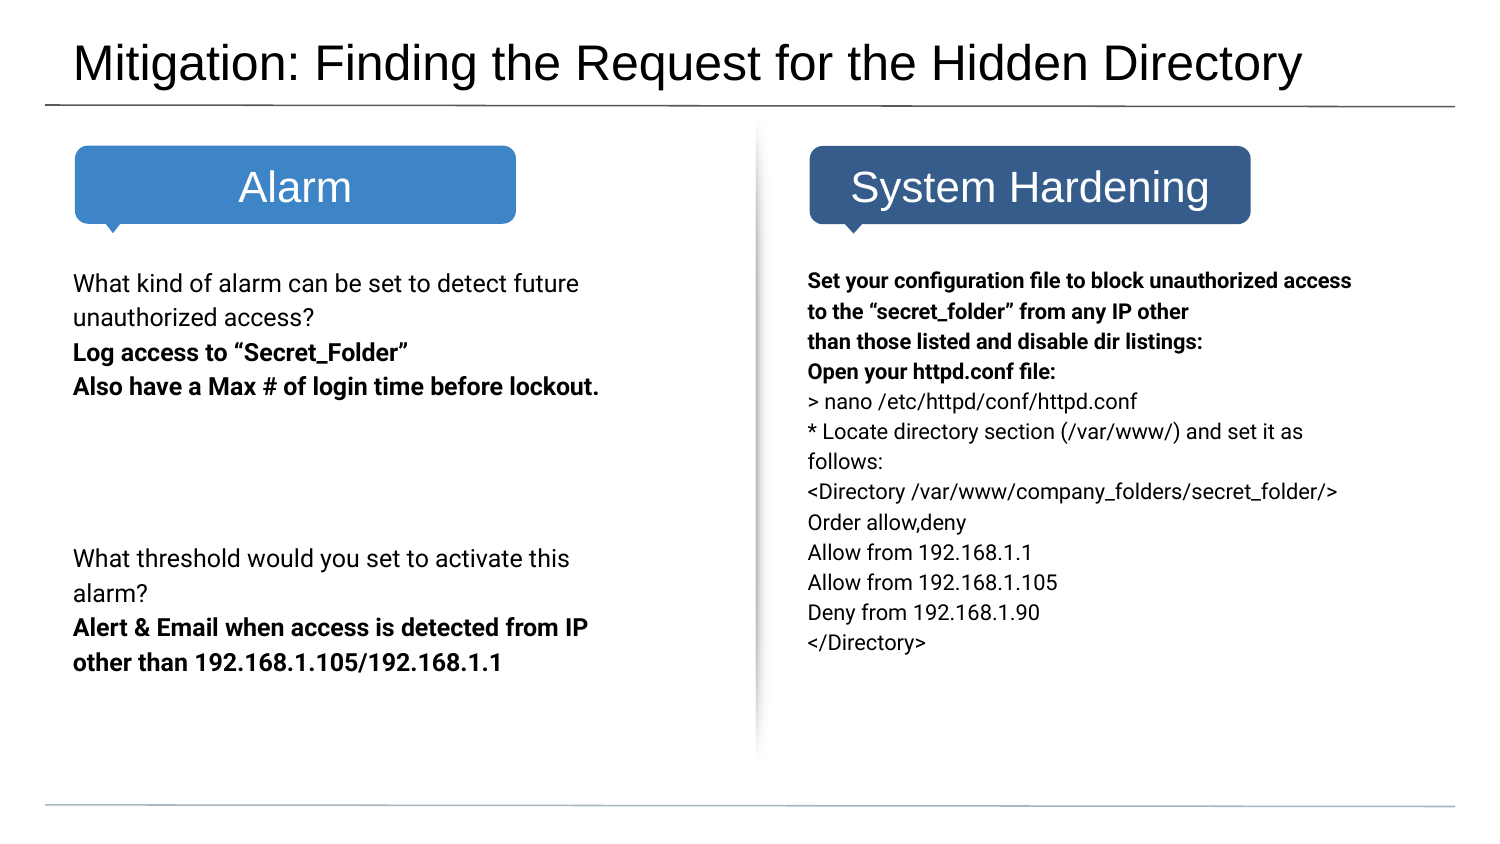

# Mitigation: Finding the Request for the Hidden Directory
What kind of alarm can be set to detect future unauthorized access?
Log access to “Secret_Folder”
Also have a Max # of login time before lockout.

What threshold would you set to activate this alarm?
Alert & Email when access is detected from IP other than 192.168.1.105/192.168.1.1

Set your configuration file to block unauthorized access
to the “secret_folder” from any IP other
than those listed and disable dir listings:
Open your httpd.conf file:
> nano /etc/httpd/conf/httpd.conf
* Locate directory section (/var/www/) and set it as follows:
<Directory /var/www/company_folders/secret_folder/>
Order allow,deny
Allow from 192.168.1.1
Allow from 192.168.1.105
Deny from 192.168.1.90
</Directory>